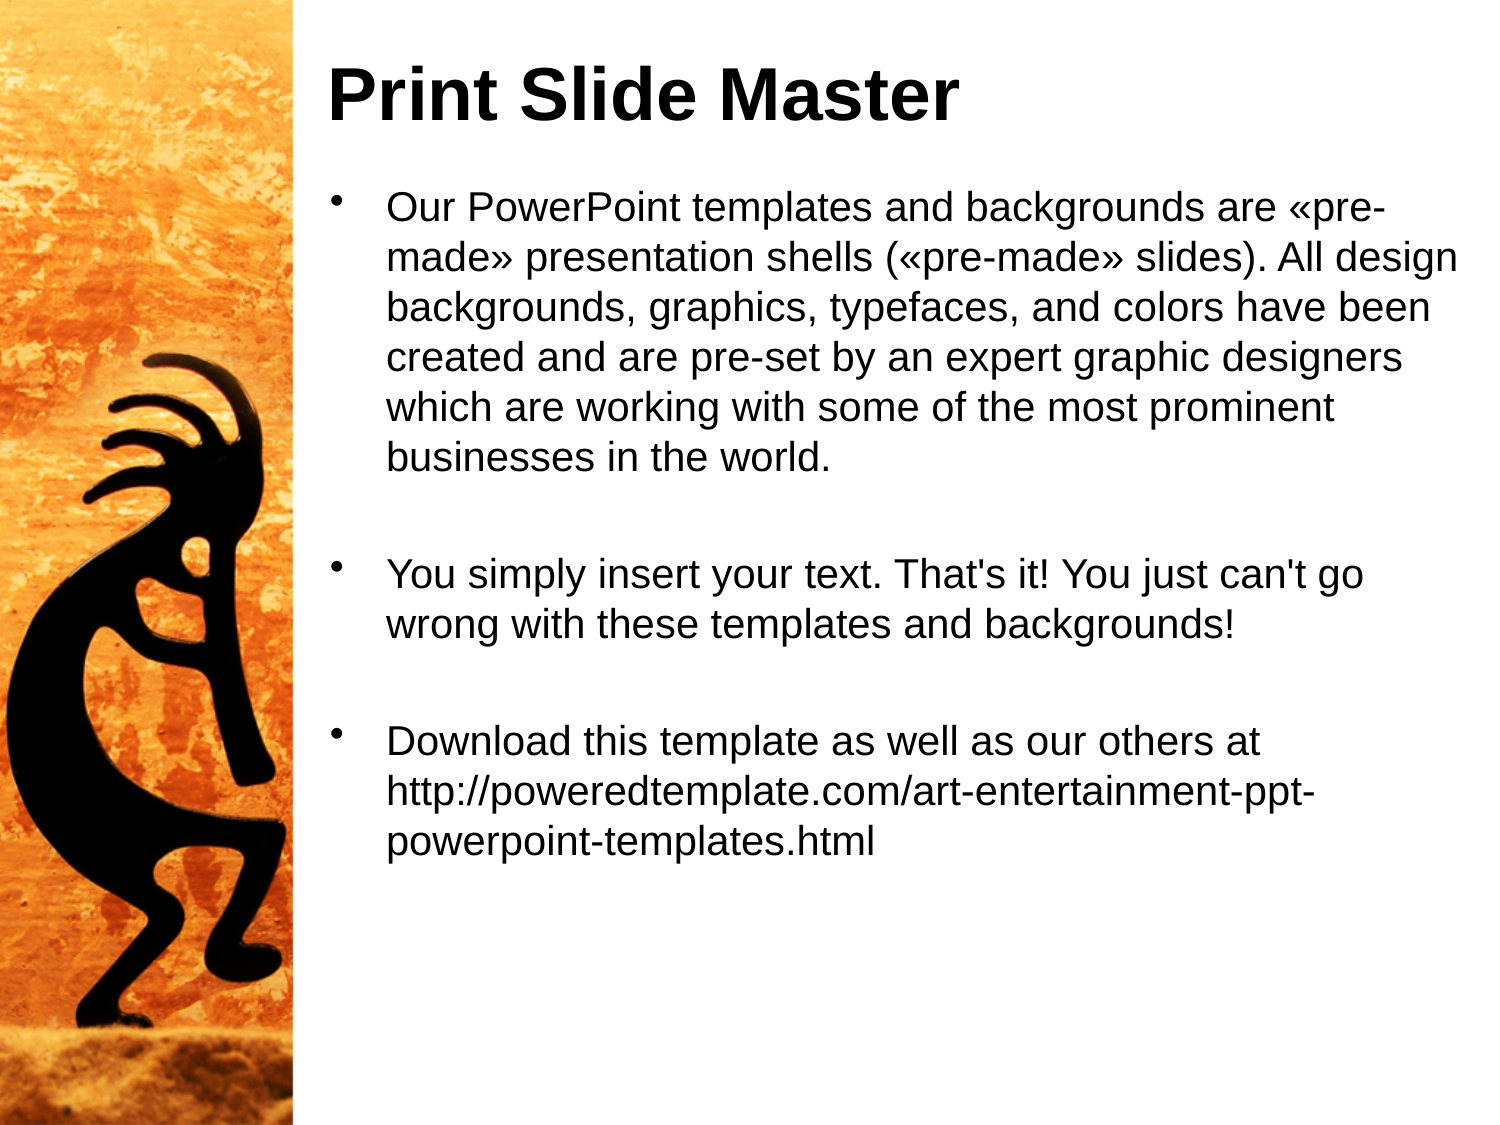

# Print Slide Master
Our PowerPoint templates and backgrounds are «pre-made» presentation shells («pre-made» slides). All design backgrounds, graphics, typefaces, and colors have been created and are pre-set by an expert graphic designers which are working with some of the most prominent businesses in the world.

You simply insert your text. That's it! You just can't go wrong with these templates and backgrounds!

Download this template as well as our others at http://poweredtemplate.com/art-entertainment-ppt-powerpoint-templates.html